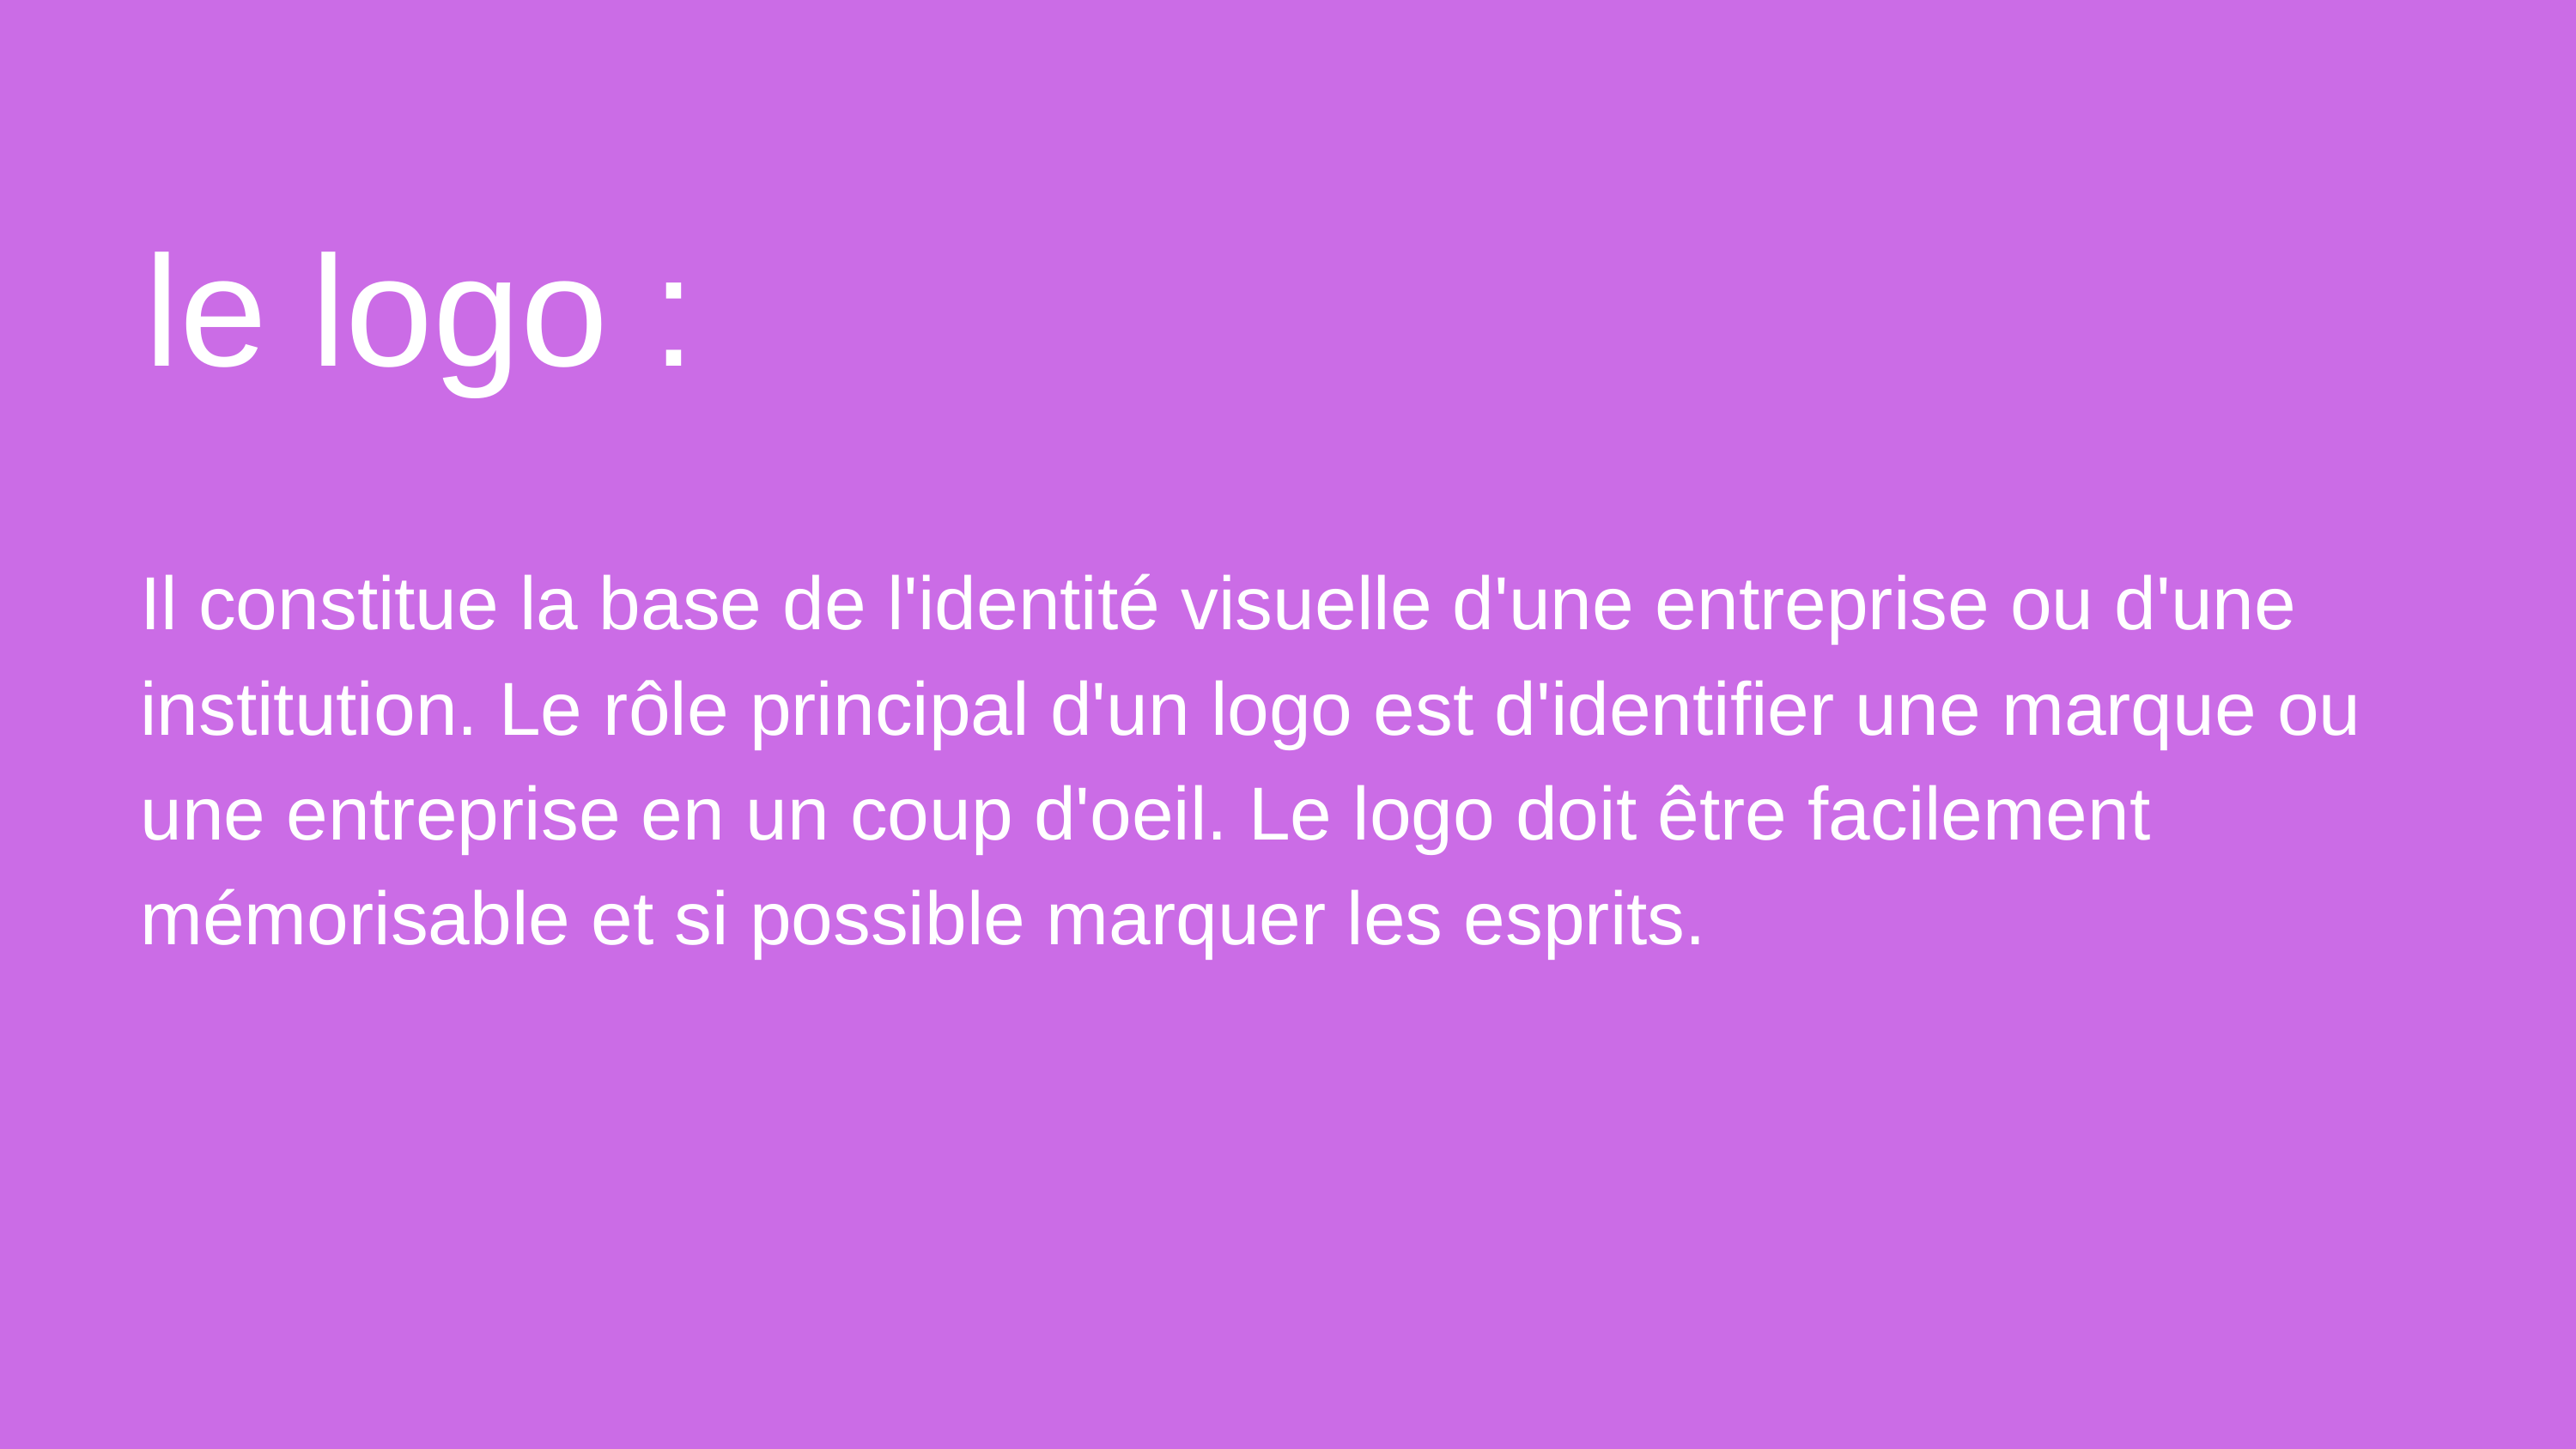

le logo :

Il constitue la base de l'identité visuelle d'une entreprise ou d'une institution. Le rôle principal d'un logo est d'identifier une marque ou une entreprise en un coup d'oeil. Le logo doit être facilement mémorisable et si possible marquer les esprits.